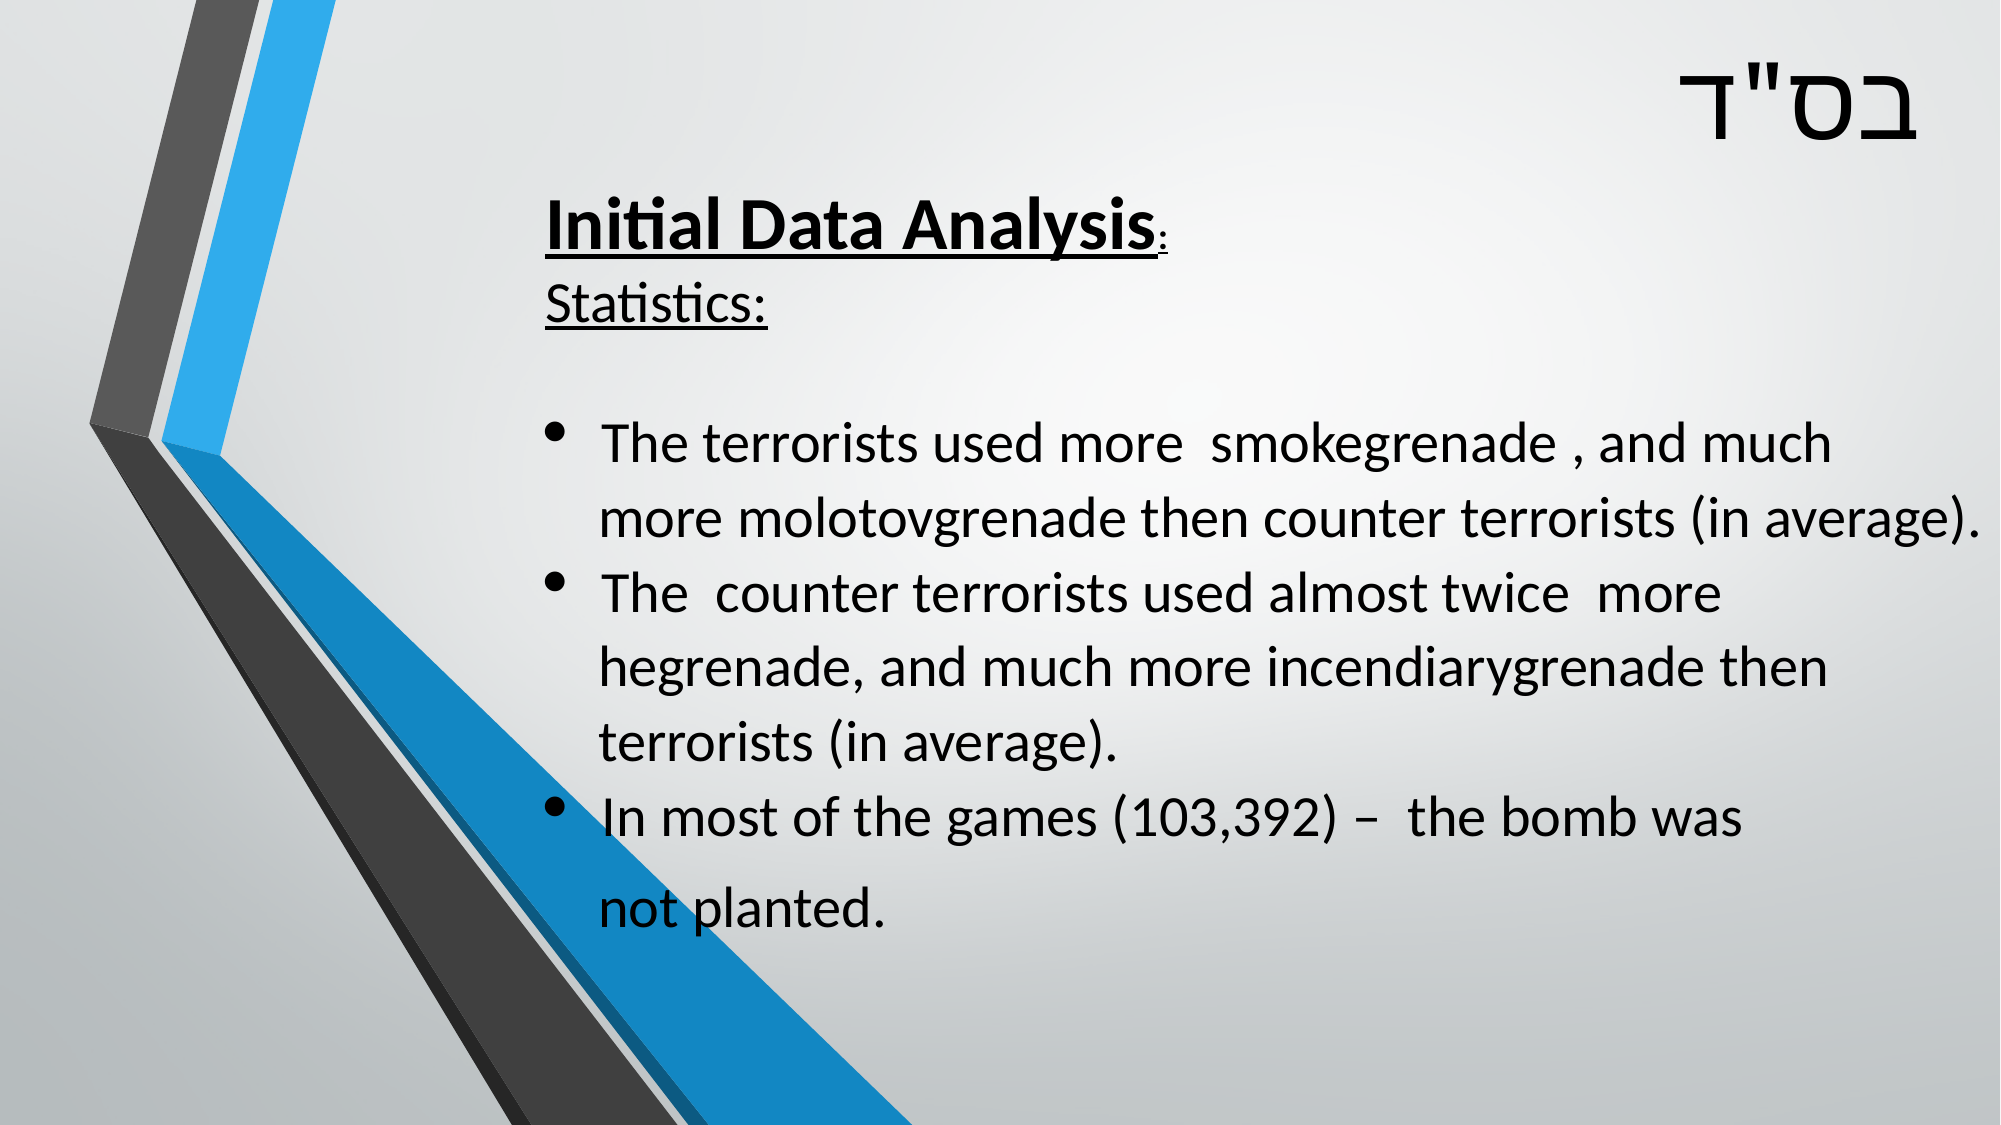

# בס"ד
Initial Data Analysis:
Statistics:

The terrorists used more  smokegrenade , and much
    more molotovgrenade then counter terrorists (in average).
The  counter terrorists used almost twice  more
    hegrenade, and much more incendiarygrenade then
    terrorists (in average).
In most of the games (103,392) –  the bomb was
    not planted.